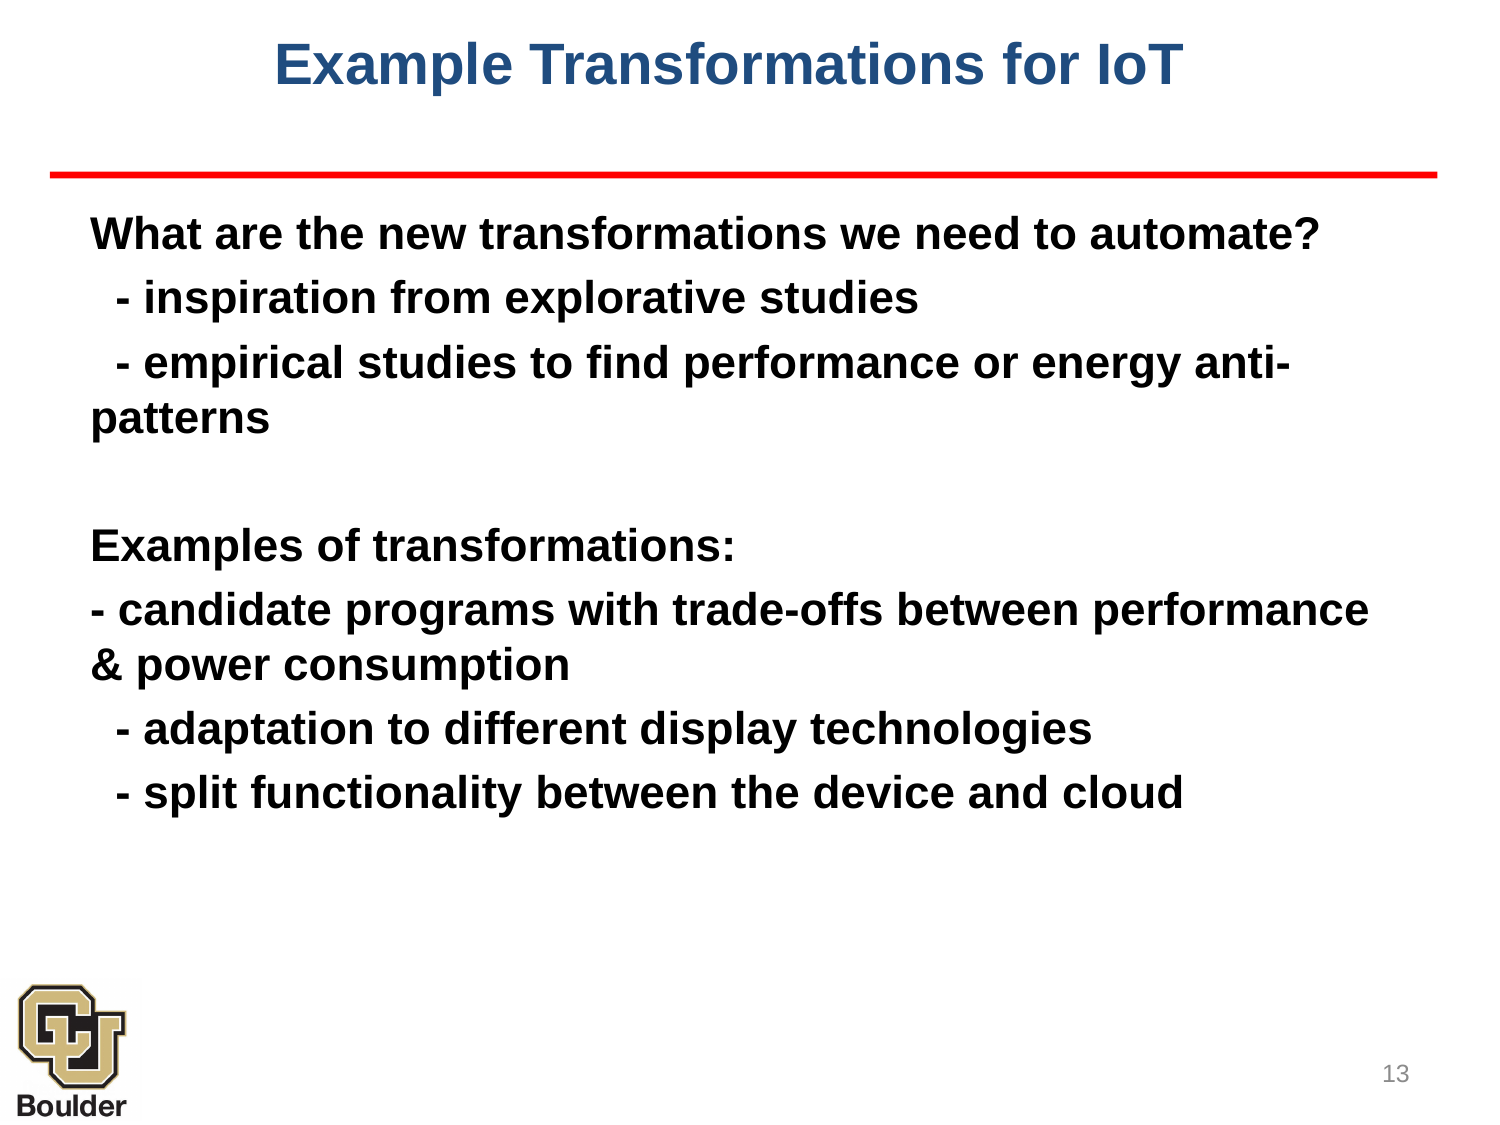

# Example Transformations for IoT
What are the new transformations we need to automate?
  - inspiration from explorative studies
  - empirical studies to find performance or energy anti-patterns

Examples of transformations:
- candidate programs with trade-offs between performance & power consumption
  - adaptation to different display technologies
  - split functionality between the device and cloud

13